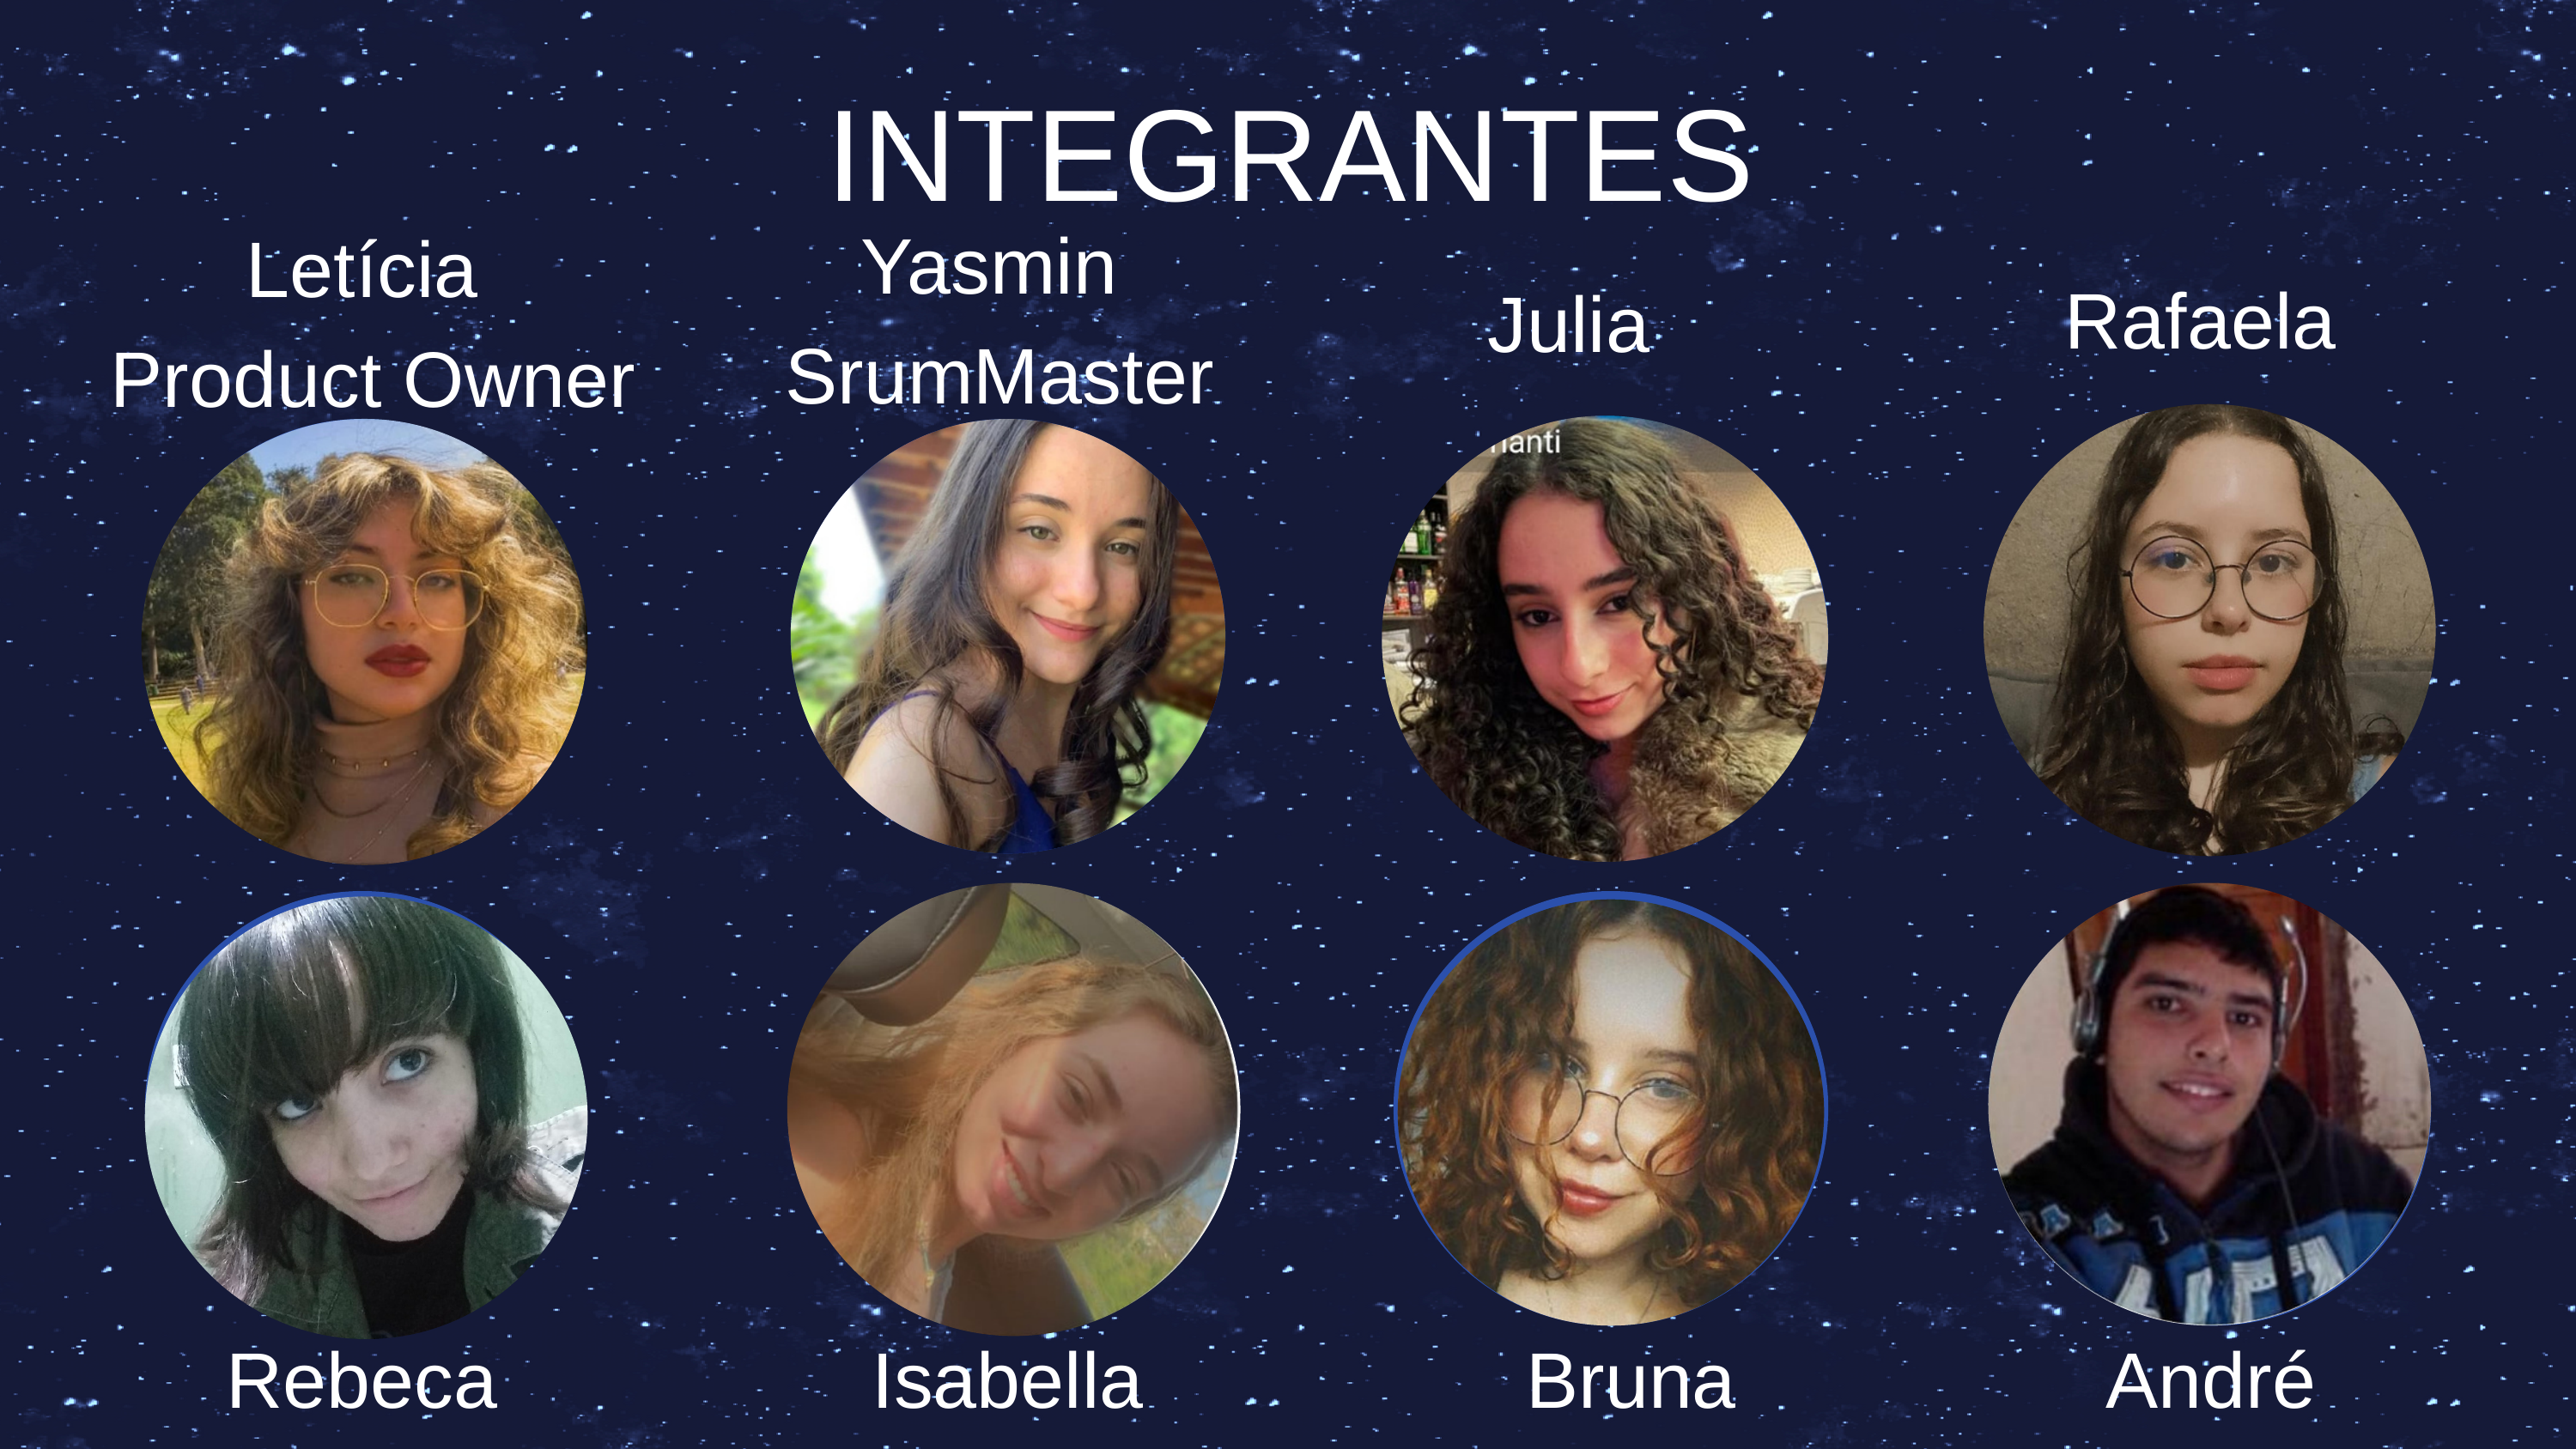

INTEGRANTES
Yasmin
SrumMaster
Letícia
 Product Owner
Rafaela
Julia

Rebeca
Isabella
Bruna
André